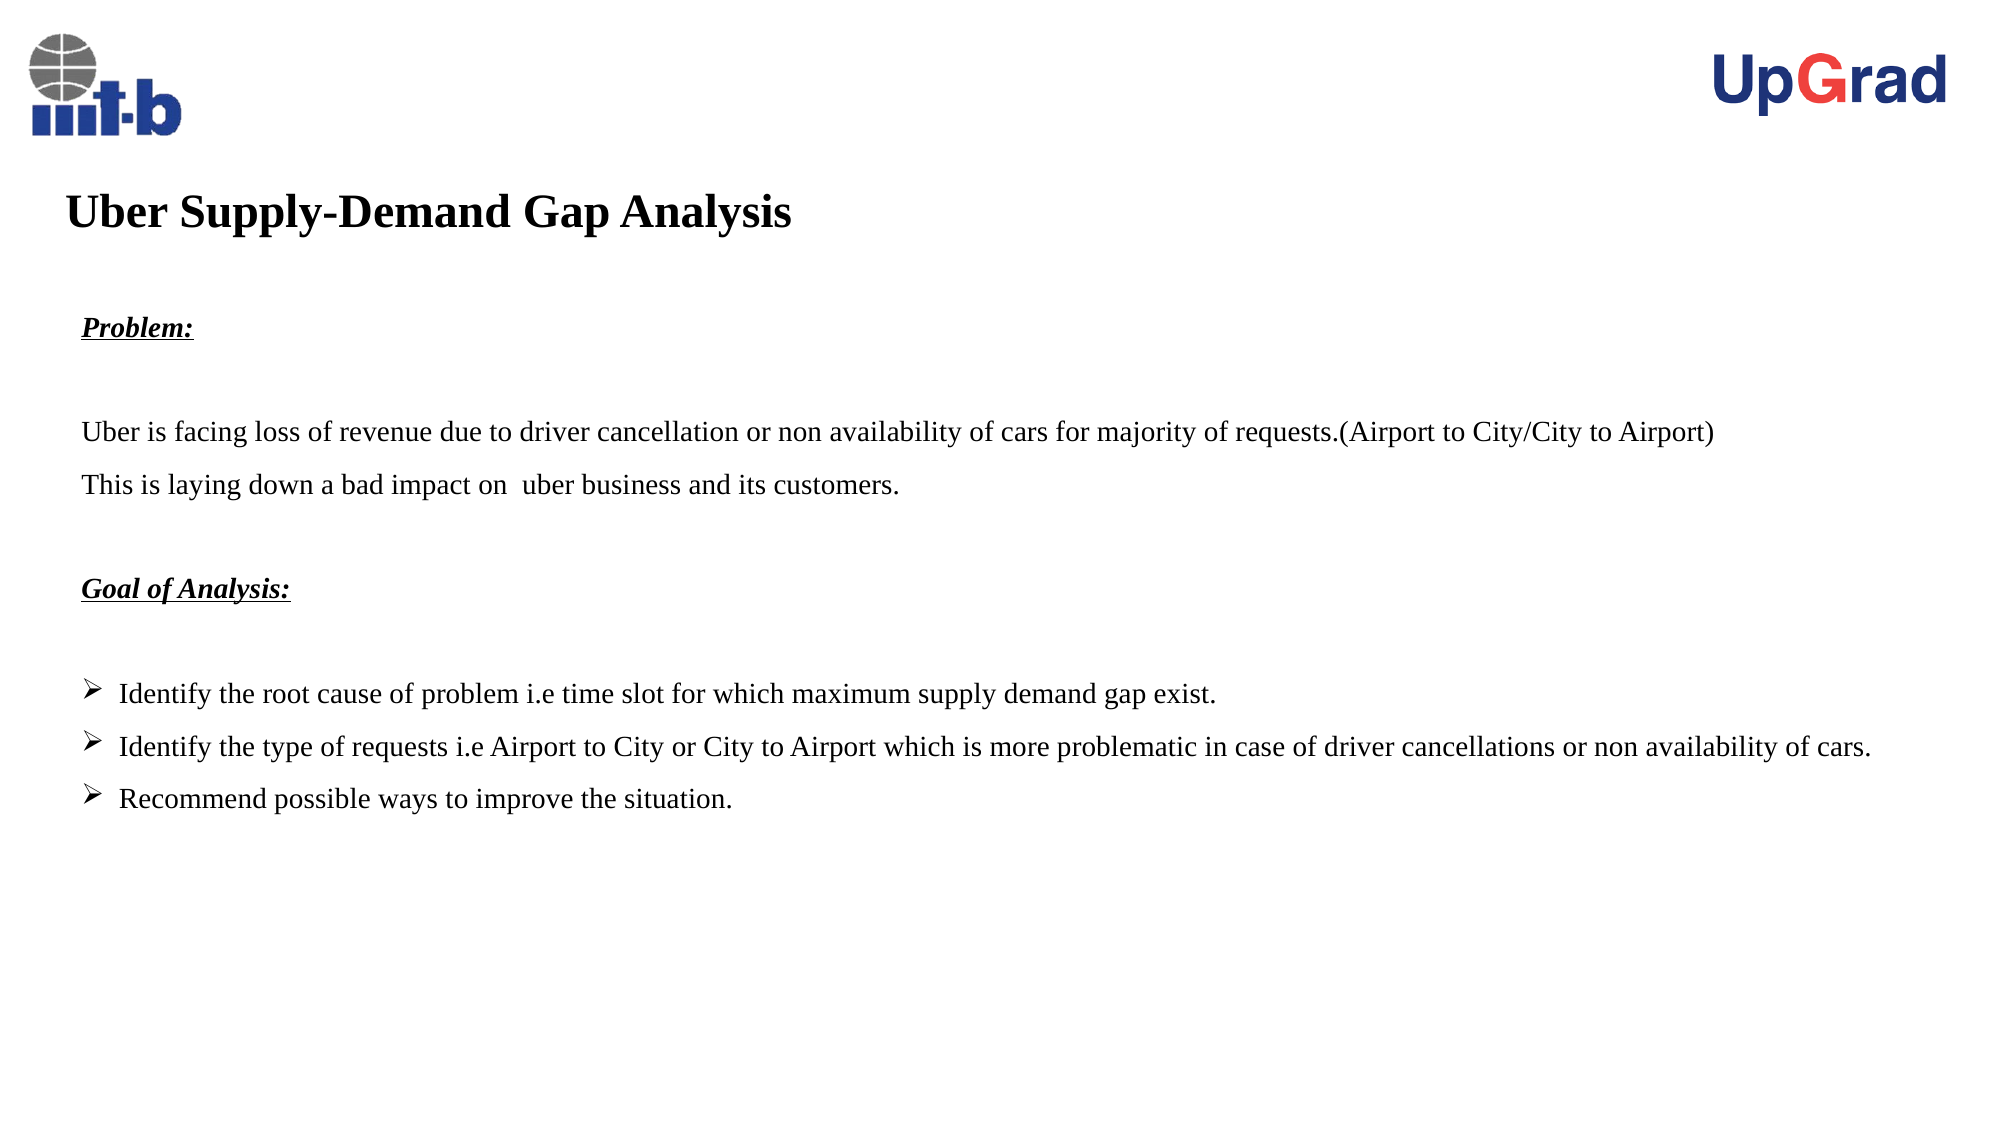

# Uber Supply-Demand Gap Analysis
Problem:

Uber is facing loss of revenue due to driver cancellation or non availability of cars for majority of requests.(Airport to City/City to Airport)
This is laying down a bad impact on  uber business and its customers.

Goal of Analysis:

Identify the root cause of problem i.e time slot for which maximum supply demand gap exist.
Identify the type of requests i.e Airport to City or City to Airport which is more problematic in case of driver cancellations or non availability of cars.
Recommend possible ways to improve the situation.